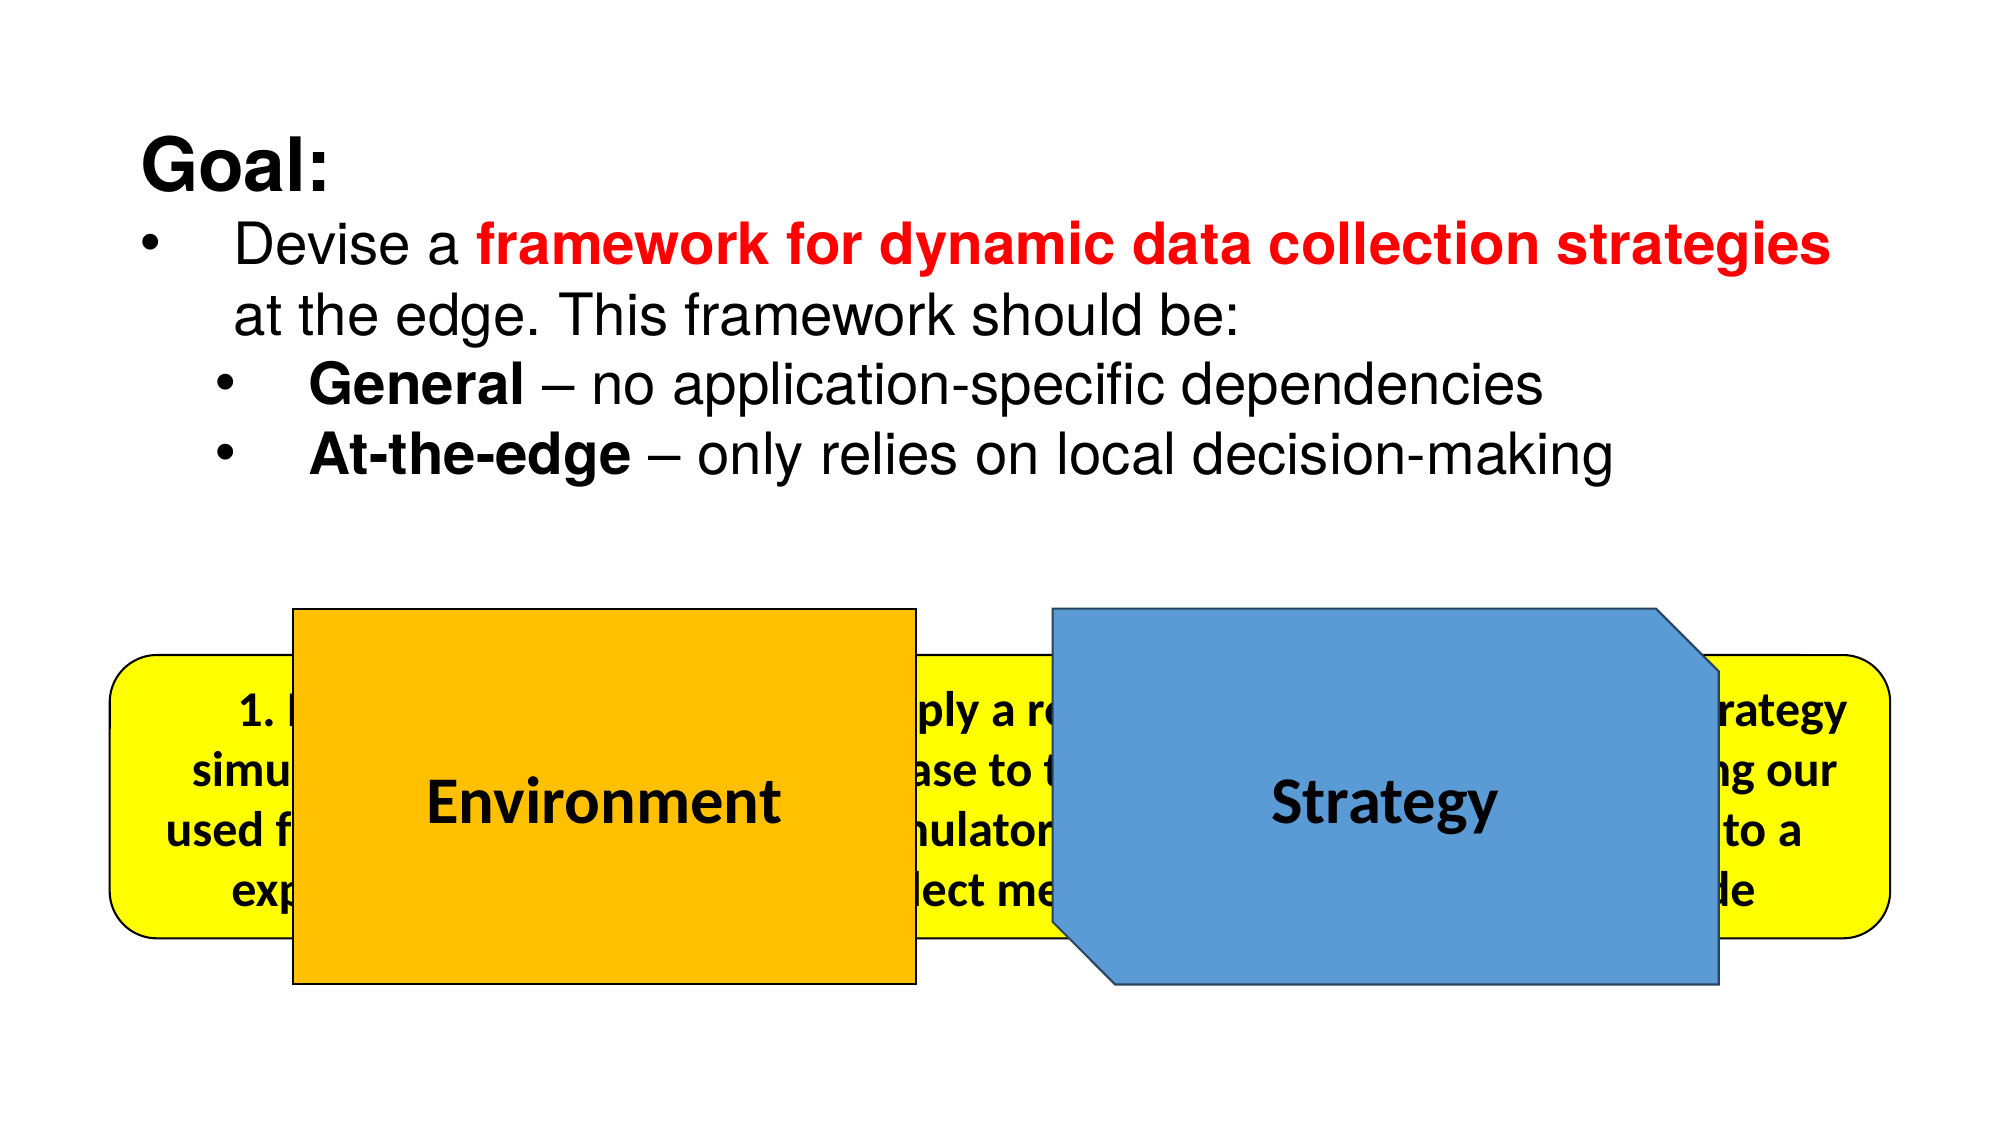

Goal:
Devise a framework for dynamic data collection strategies at the edge. This framework should be:
General – no application-specific dependencies
At-the-edge – only relies on local decision-making
Environment
Strategy
2. Apply a real use case to the simulator and collect metrics
3. Deploy a strategy designed using our framework to a SAGE node
1. Design a simulator to be used for testing & exploration